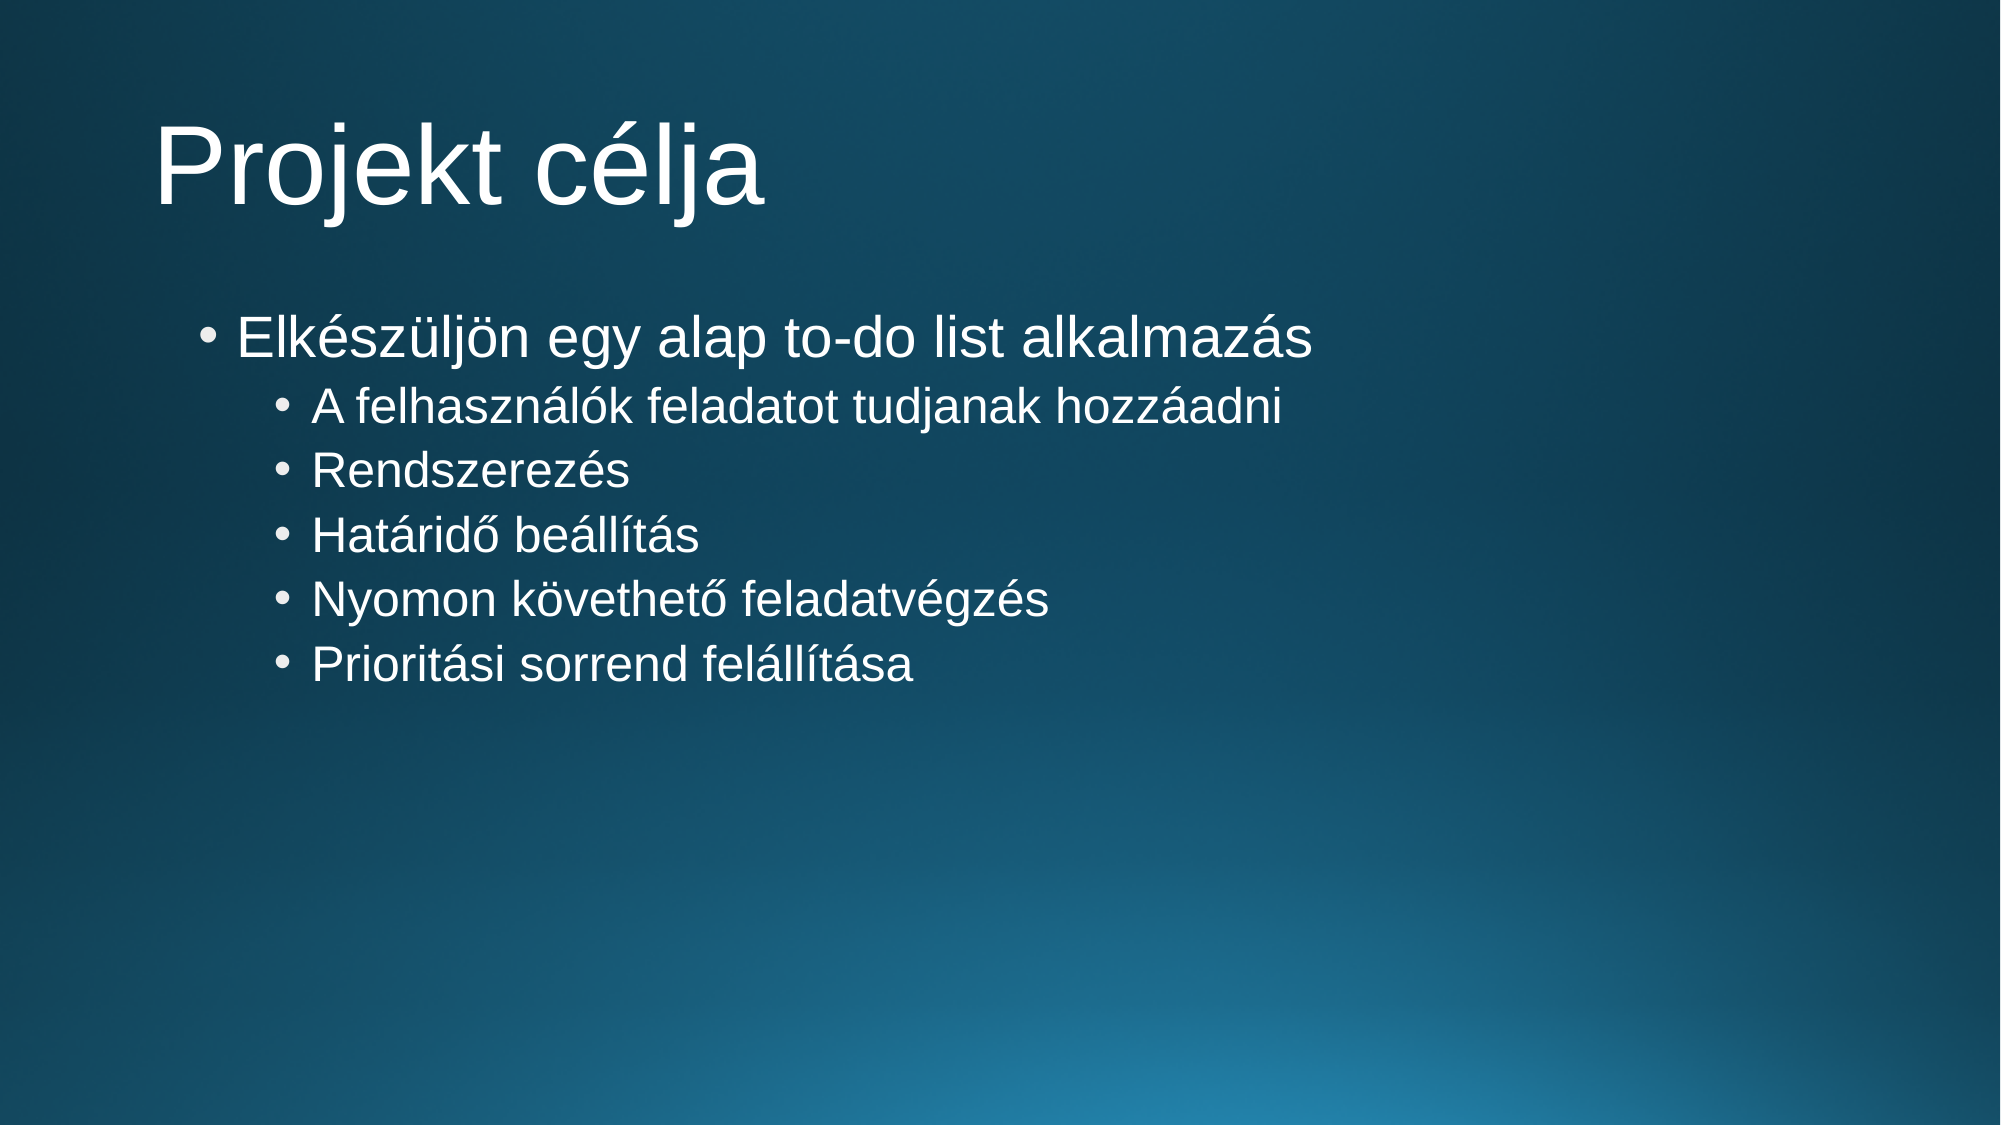

# Projekt célja
Elkészüljön egy alap to-do list alkalmazás
A felhasználók feladatot tudjanak hozzáadni
Rendszerezés
Határidő beállítás
Nyomon követhető feladatvégzés
Prioritási sorrend felállítása